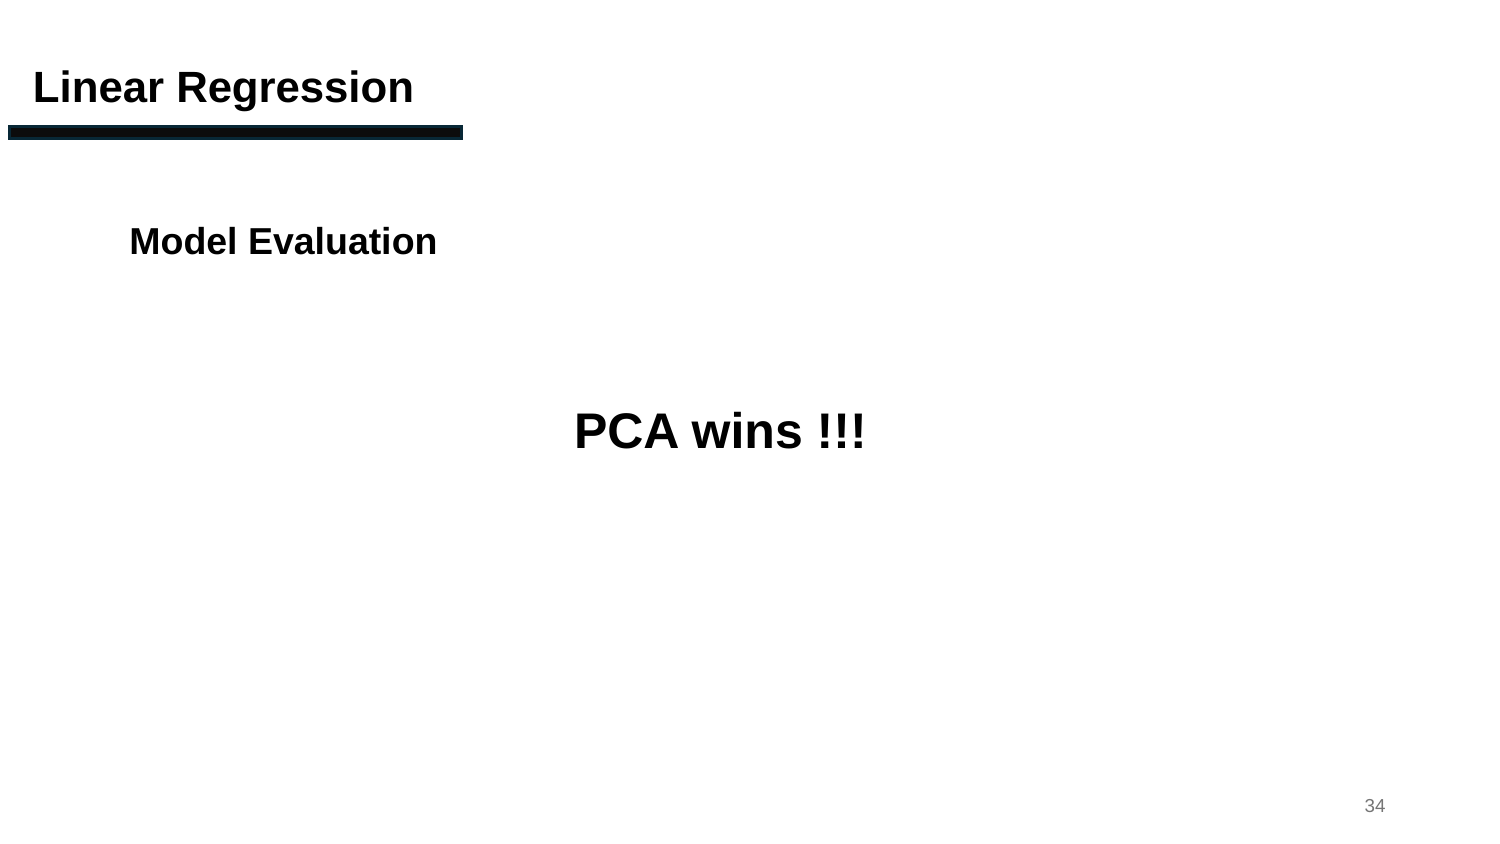

Linear Regression

Model Evaluation
PCA wins !!!
34